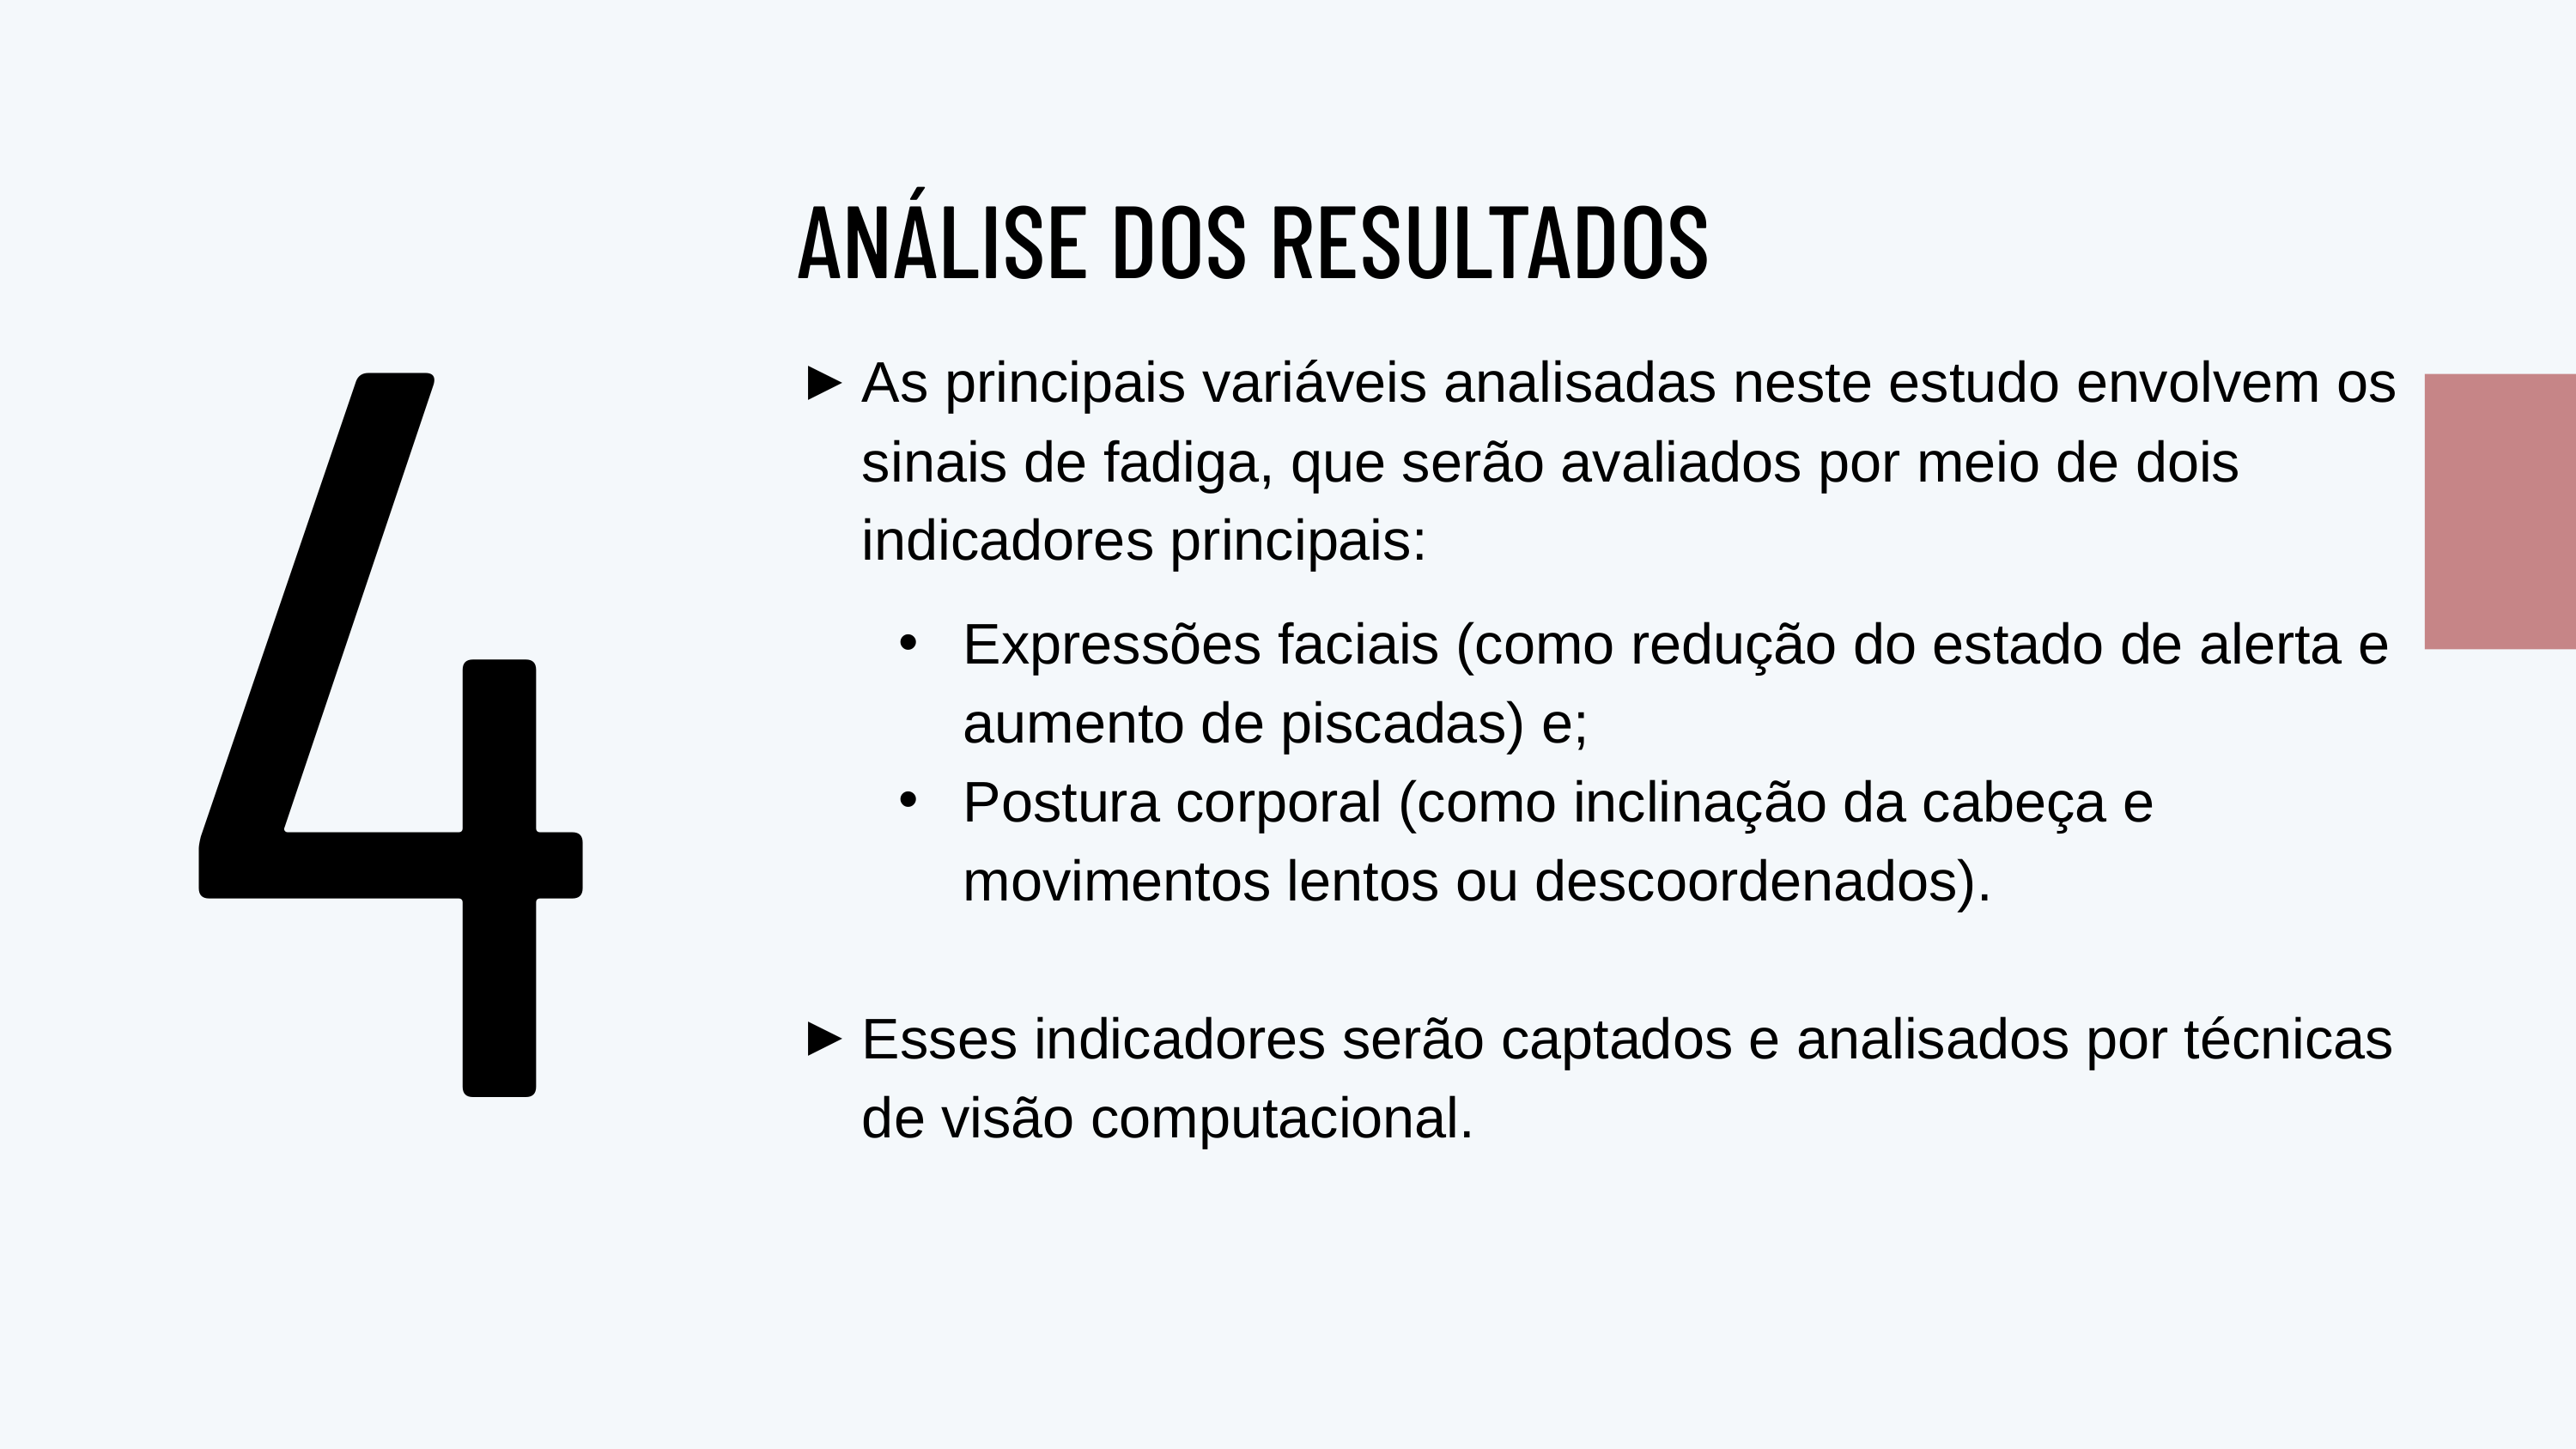

4
ANÁLISE DOS RESULTADOS
As principais variáveis analisadas neste estudo envolvem os sinais de fadiga, que serão avaliados por meio de dois indicadores principais:

Expressões faciais (como redução do estado de alerta e aumento de piscadas) e;
Postura corporal (como inclinação da cabeça e movimentos lentos ou descoordenados).

Esses indicadores serão captados e analisados por técnicas de visão computacional.